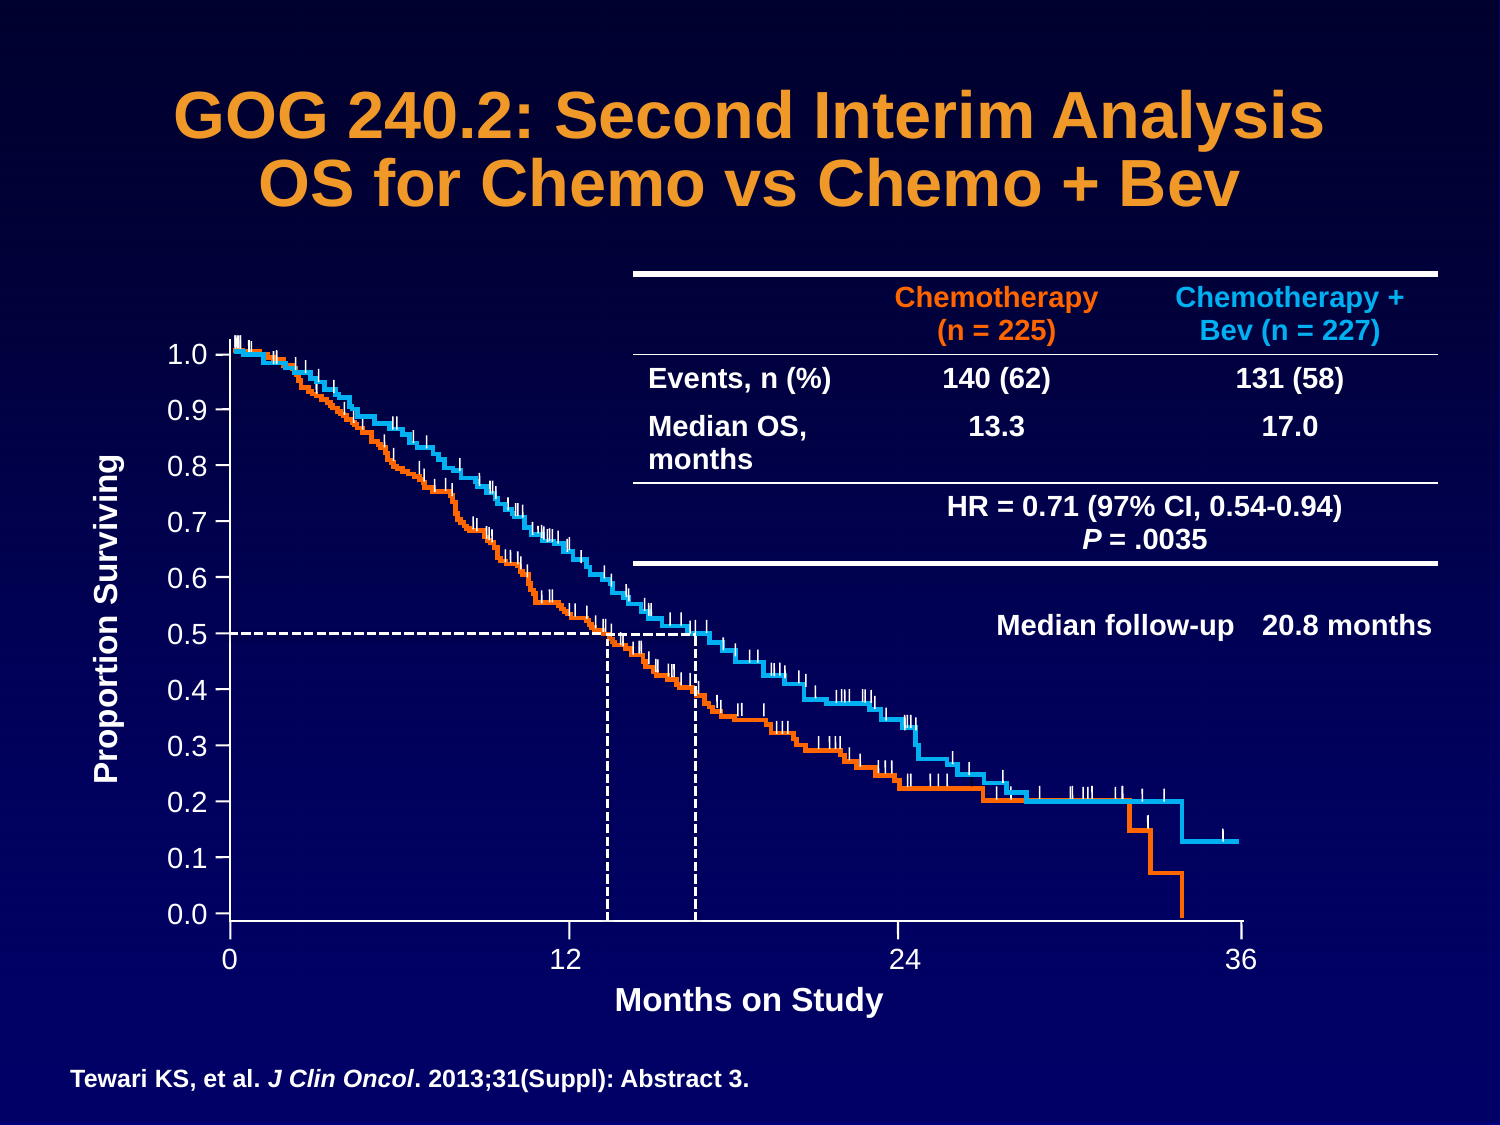

# GOG 240.2: Second Interim Analysis OS for Chemo vs Chemo + Bev
|  | Chemotherapy (n = 225) | Chemotherapy + Bev (n = 227) |
| --- | --- | --- |
| Events, n (%) | 140 (62) | 131 (58) |
| Median OS, months | 13.3 | 17.0 |
|  | HR = 0.71 (97% CI, 0.54-0.94) P = .0035 |  |
1.0

0.9

0.8

0.7

0.6

Proportion Surviving
Median follow-up
20.8 months

0.5

0.4

0.3

0.2

0.1

0.0

0
12
24
36
Months on Study
Tewari KS, et al. J Clin Oncol. 2013;31(Suppl): Abstract 3.